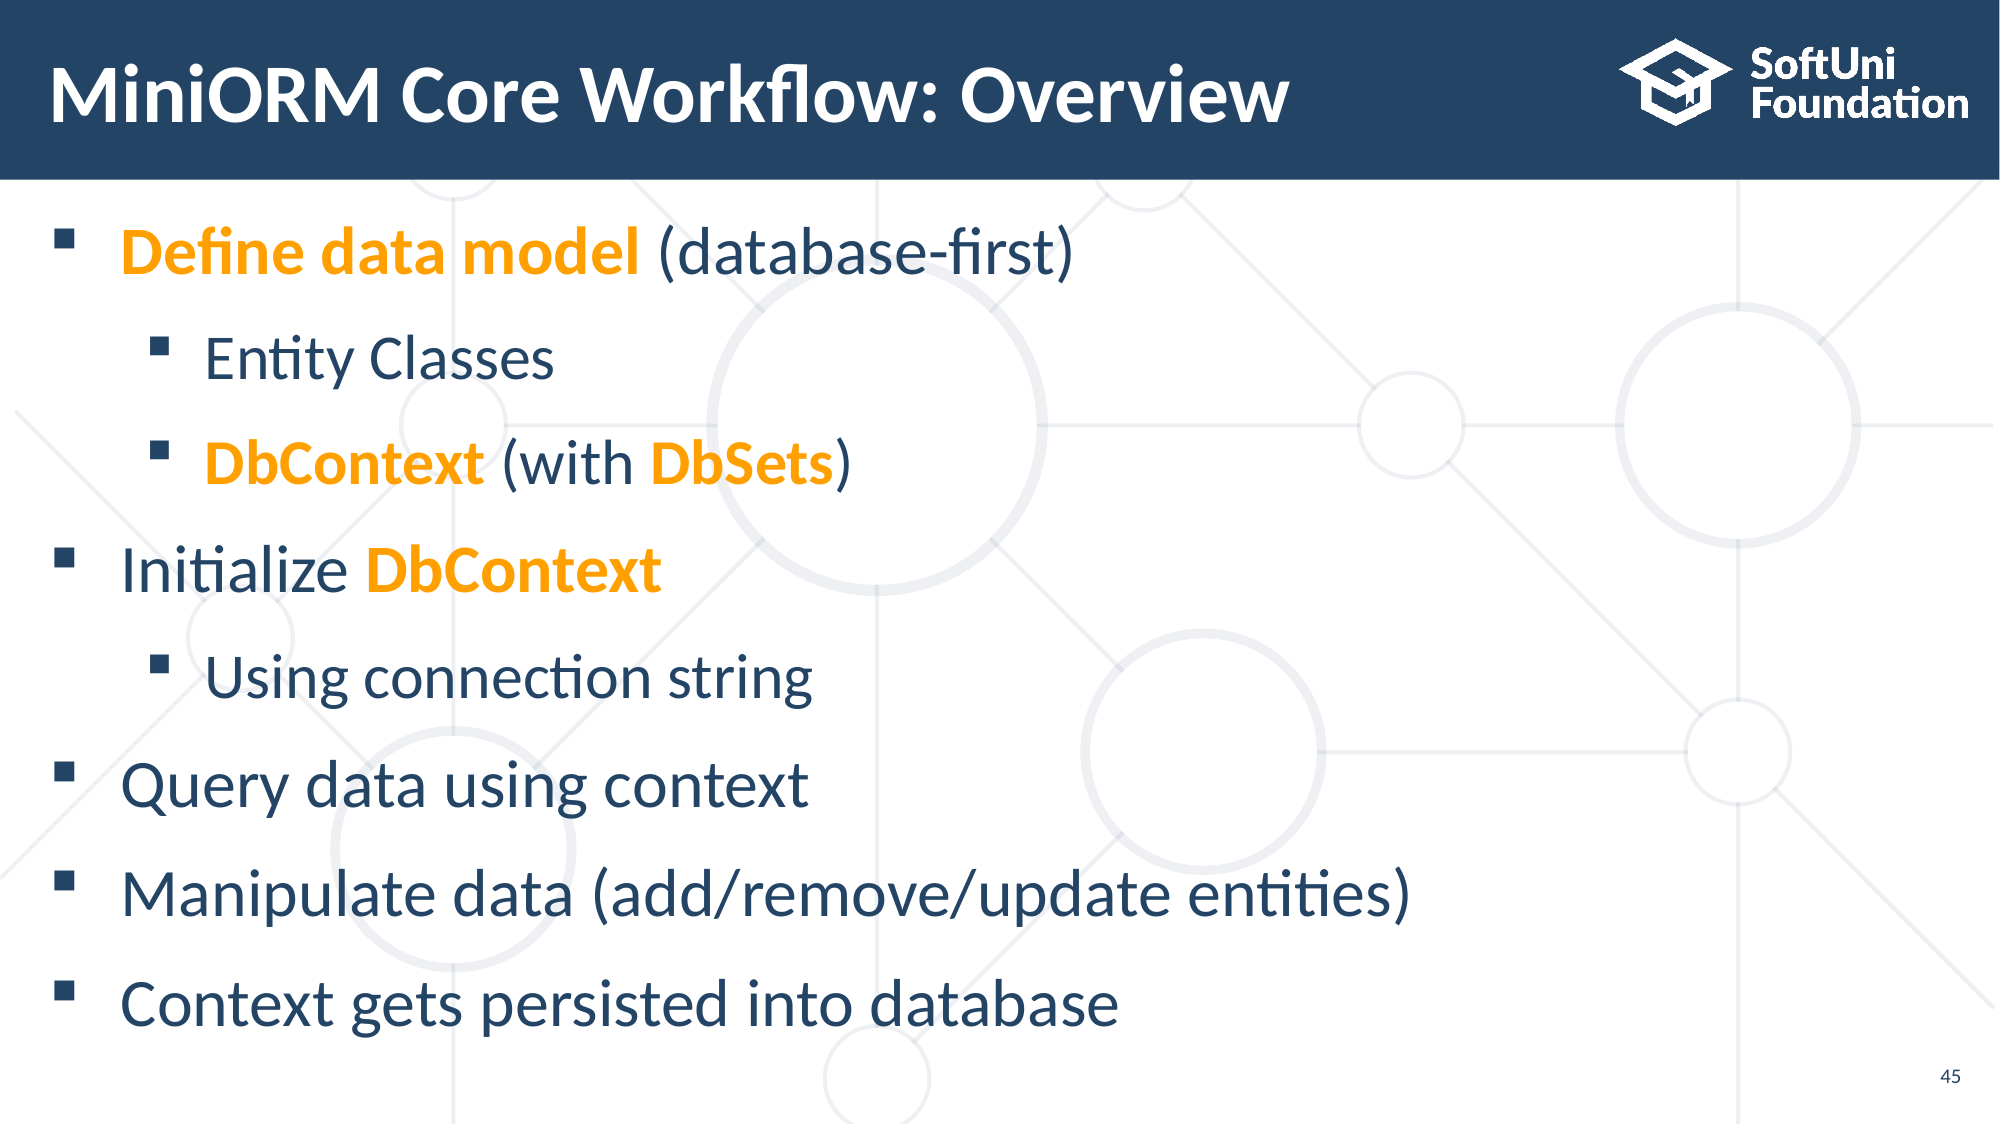

# MiniORM Core Workflow: Overview
Define data model (database-first)
Entity Classes
DbContext (with DbSets)
Initialize DbContext
Using connection string
Query data using context
Manipulate data (add/remove/update entities)
Context gets persisted into database

45